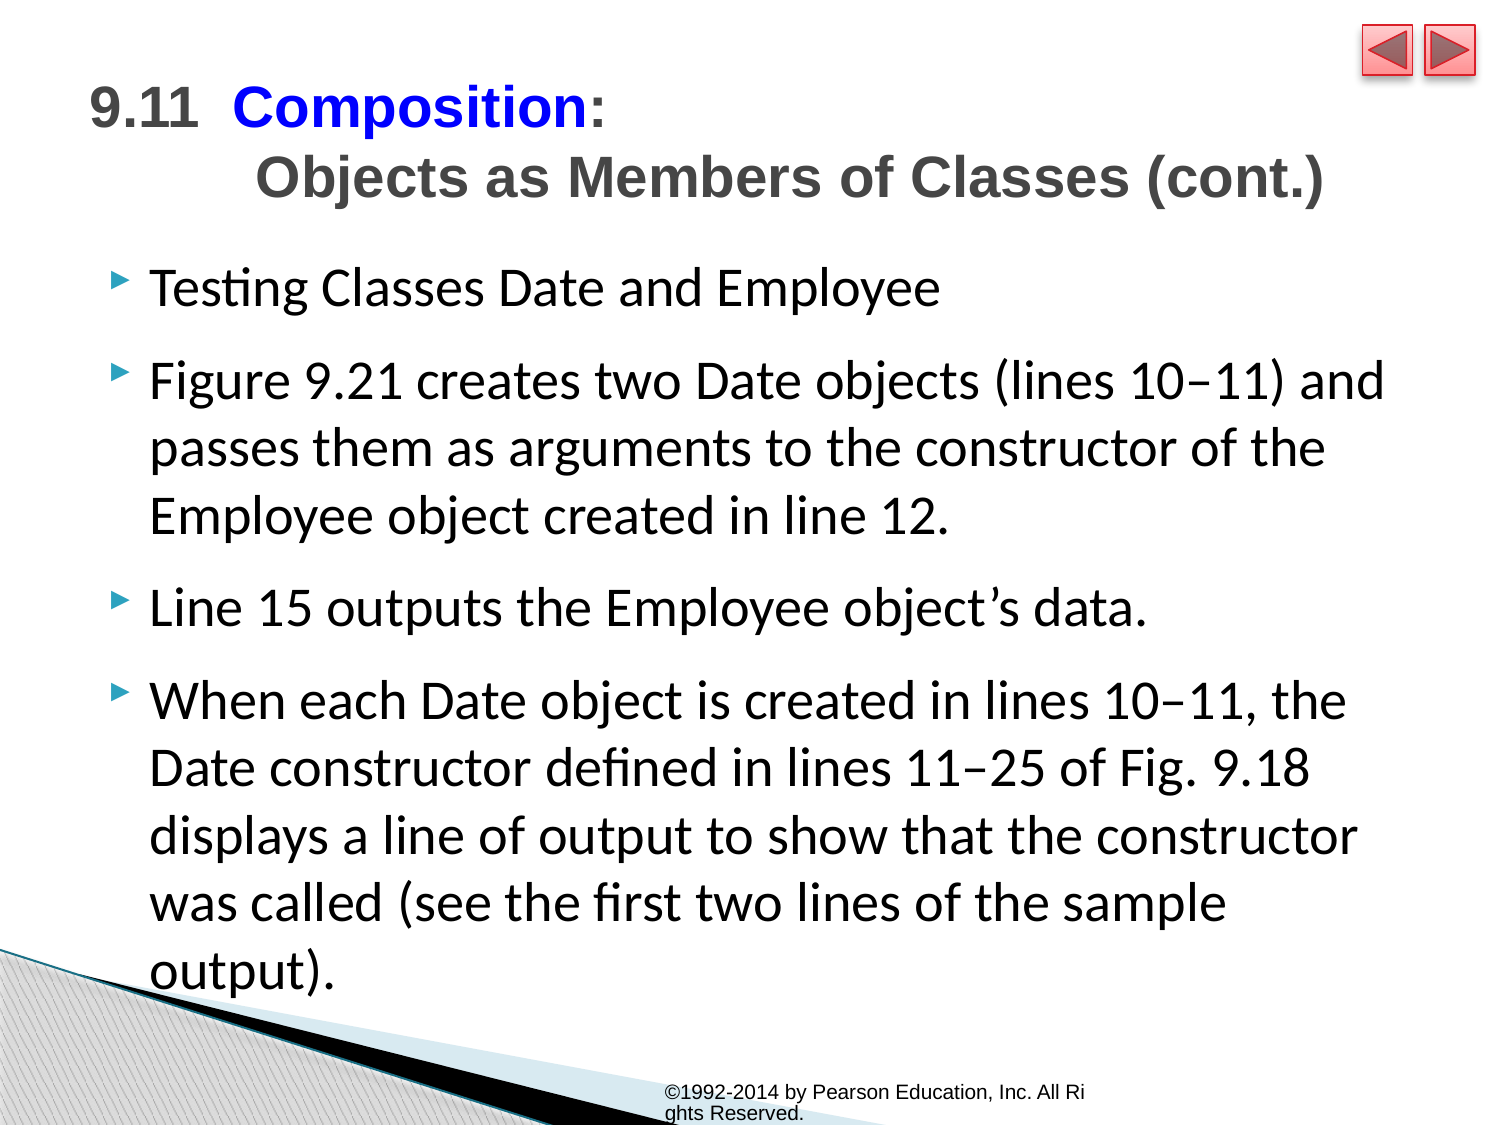

# 9.11  Composition: Objects as Members of Classes (cont.)
Testing Classes Date and Employee
Figure 9.21 creates two Date objects (lines 10–11) and passes them as arguments to the constructor of the Employee object created in line 12.
Line 15 outputs the Employee object’s data.
When each Date object is created in lines 10–11, the Date constructor defined in lines 11–25 of Fig. 9.18 displays a line of output to show that the constructor was called (see the first two lines of the sample output).
©1992-2014 by Pearson Education, Inc. All Rights Reserved.